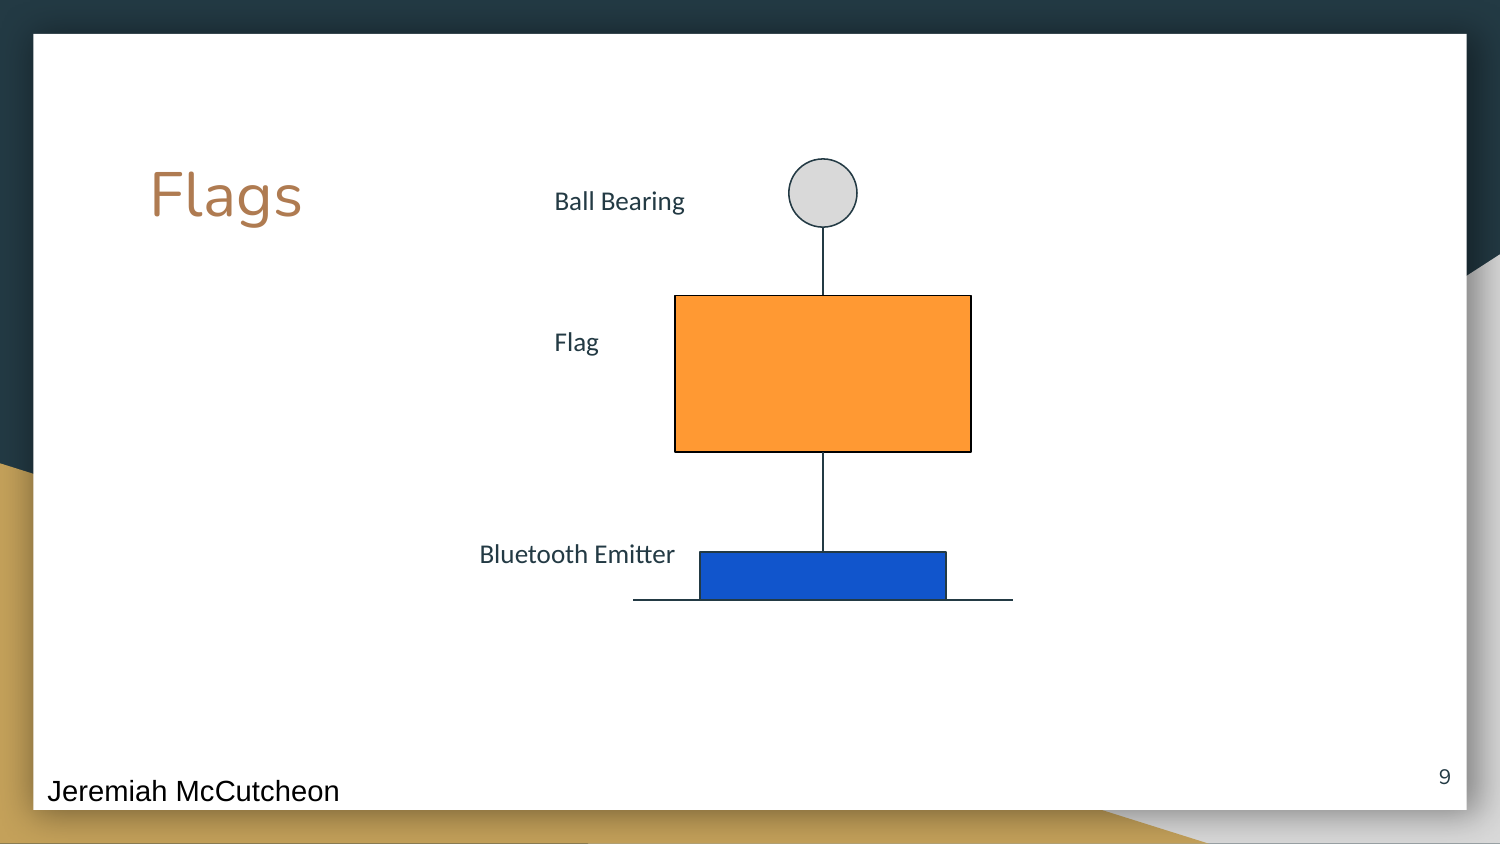

# Flags

Ball Bearing

Flag

Bluetooth Emitter

9
Jeremiah McCutcheon